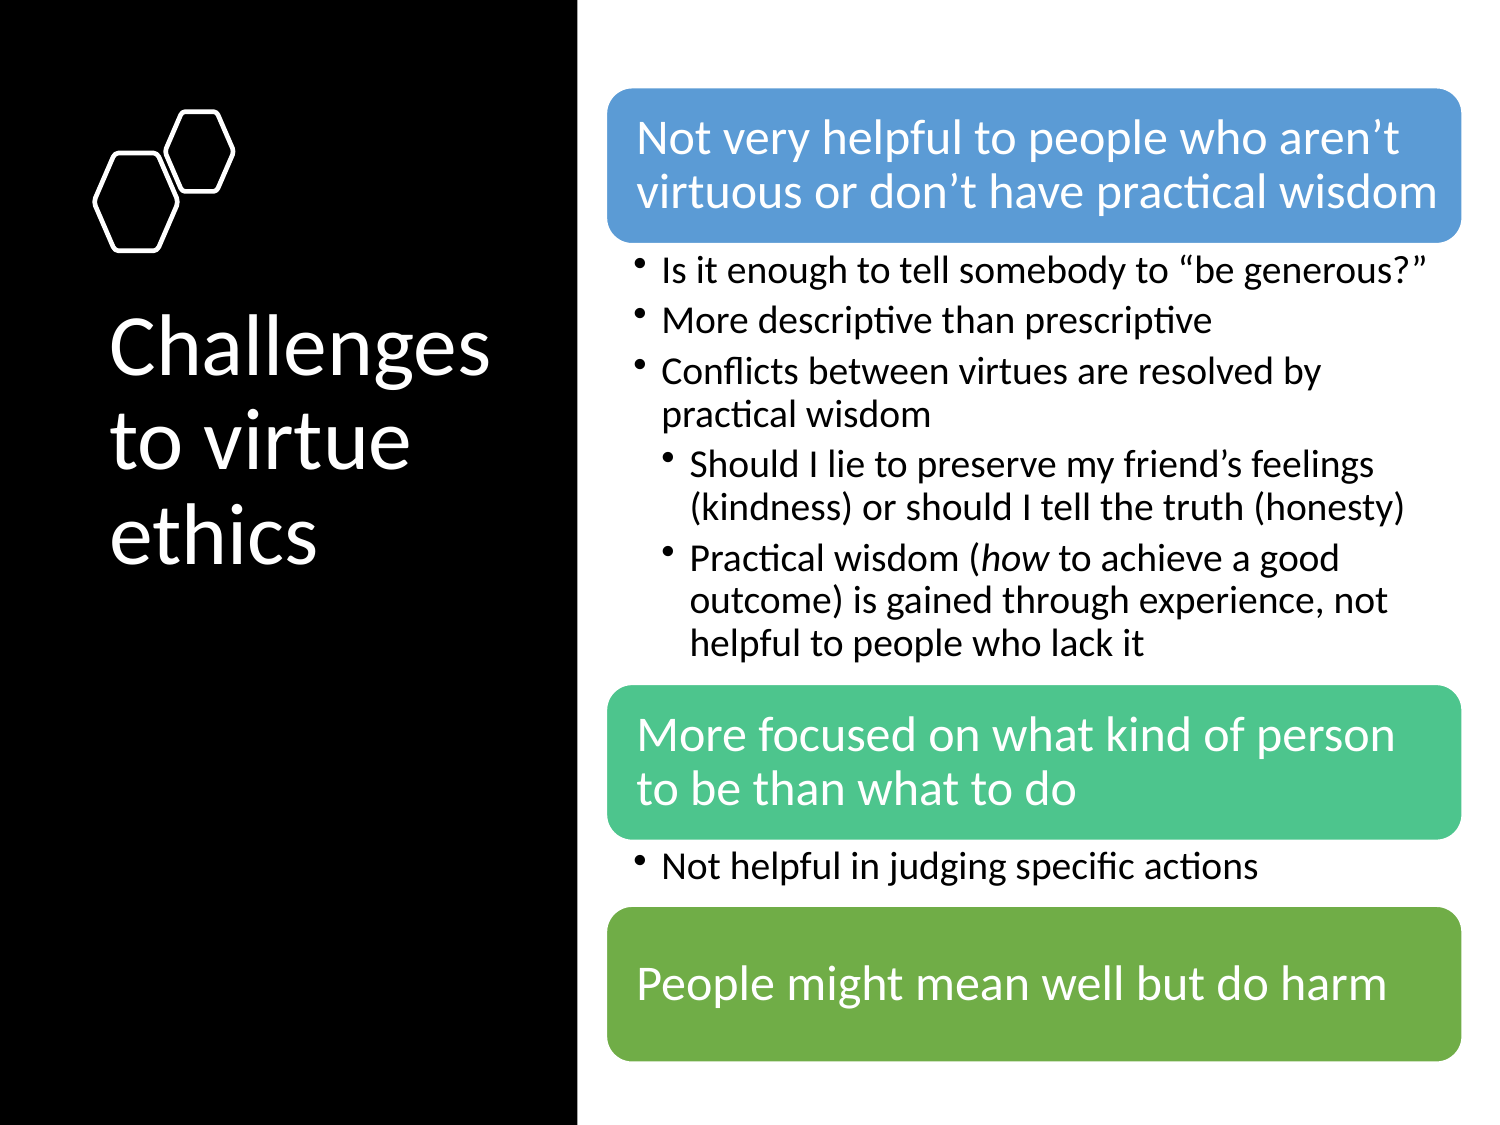

Not very helpful to people who aren’t virtuous or don’t have practical wisdom
Is it enough to tell somebody to “be generous?”
More descriptive than prescriptive
Conflicts between virtues are resolved by practical wisdom
Should I lie to preserve my friend’s feelings (kindness) or should I tell the truth (honesty)
Practical wisdom (how to achieve a good outcome) is gained through experience, not helpful to people who lack it
More focused on what kind of person to be than what to do
Not helpful in judging specific actions
People might mean well but do harm

# Challenges to virtue ethics